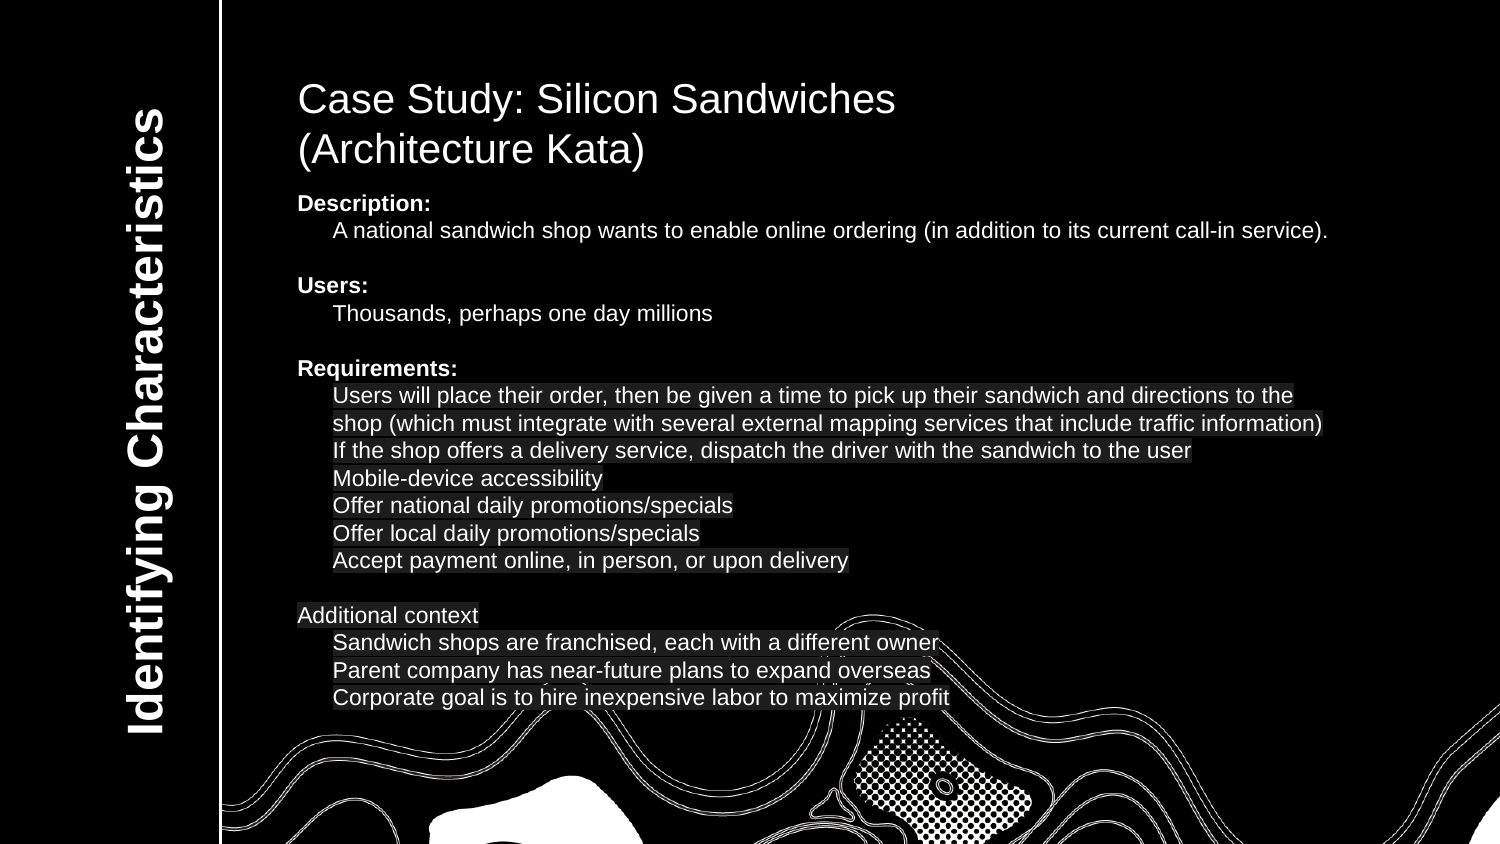

Case Study: Silicon Sandwiches (Architecture Kata)
Description:
A national sandwich shop wants to enable online ordering (in addition to its current call-in service).
Users:
Thousands, perhaps one day millions
Requirements:
Users will place their order, then be given a time to pick up their sandwich and directions to the shop (which must integrate with several external mapping services that include traffic information)
If the shop offers a delivery service, dispatch the driver with the sandwich to the user
Mobile-device accessibility
Offer national daily promotions/specials
Offer local daily promotions/specials
Accept payment online, in person, or upon delivery
Additional context
Sandwich shops are franchised, each with a different owner
Parent company has near-future plans to expand overseas
Corporate goal is to hire inexpensive labor to maximize profit
# Identifying Characteristics